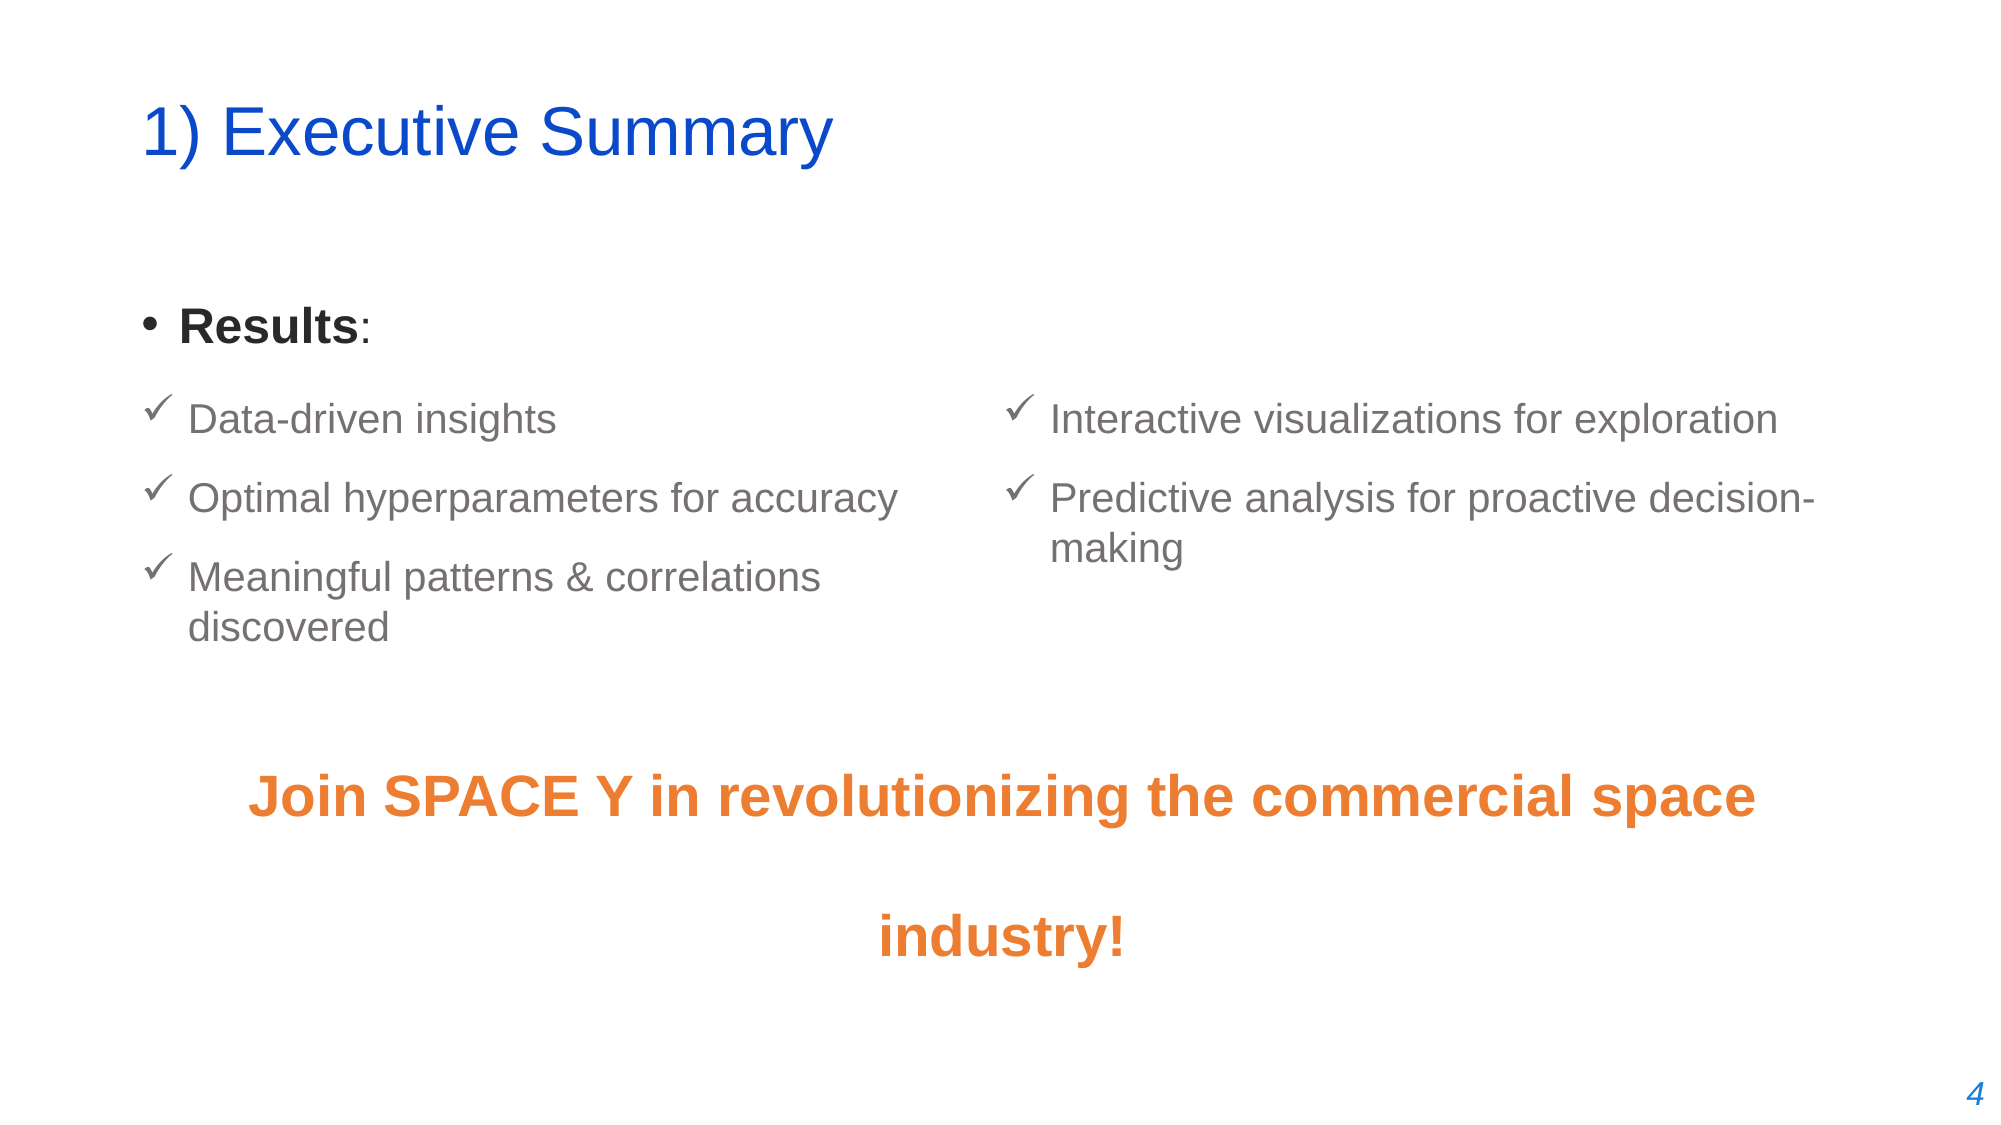

1) Executive Summary
Results:
Data-driven insights
Optimal hyperparameters for accuracy
Meaningful patterns & correlations discovered
Interactive visualizations for exploration
Predictive analysis for proactive decision-making
Join SPACE Y in revolutionizing the commercial space industry!
4